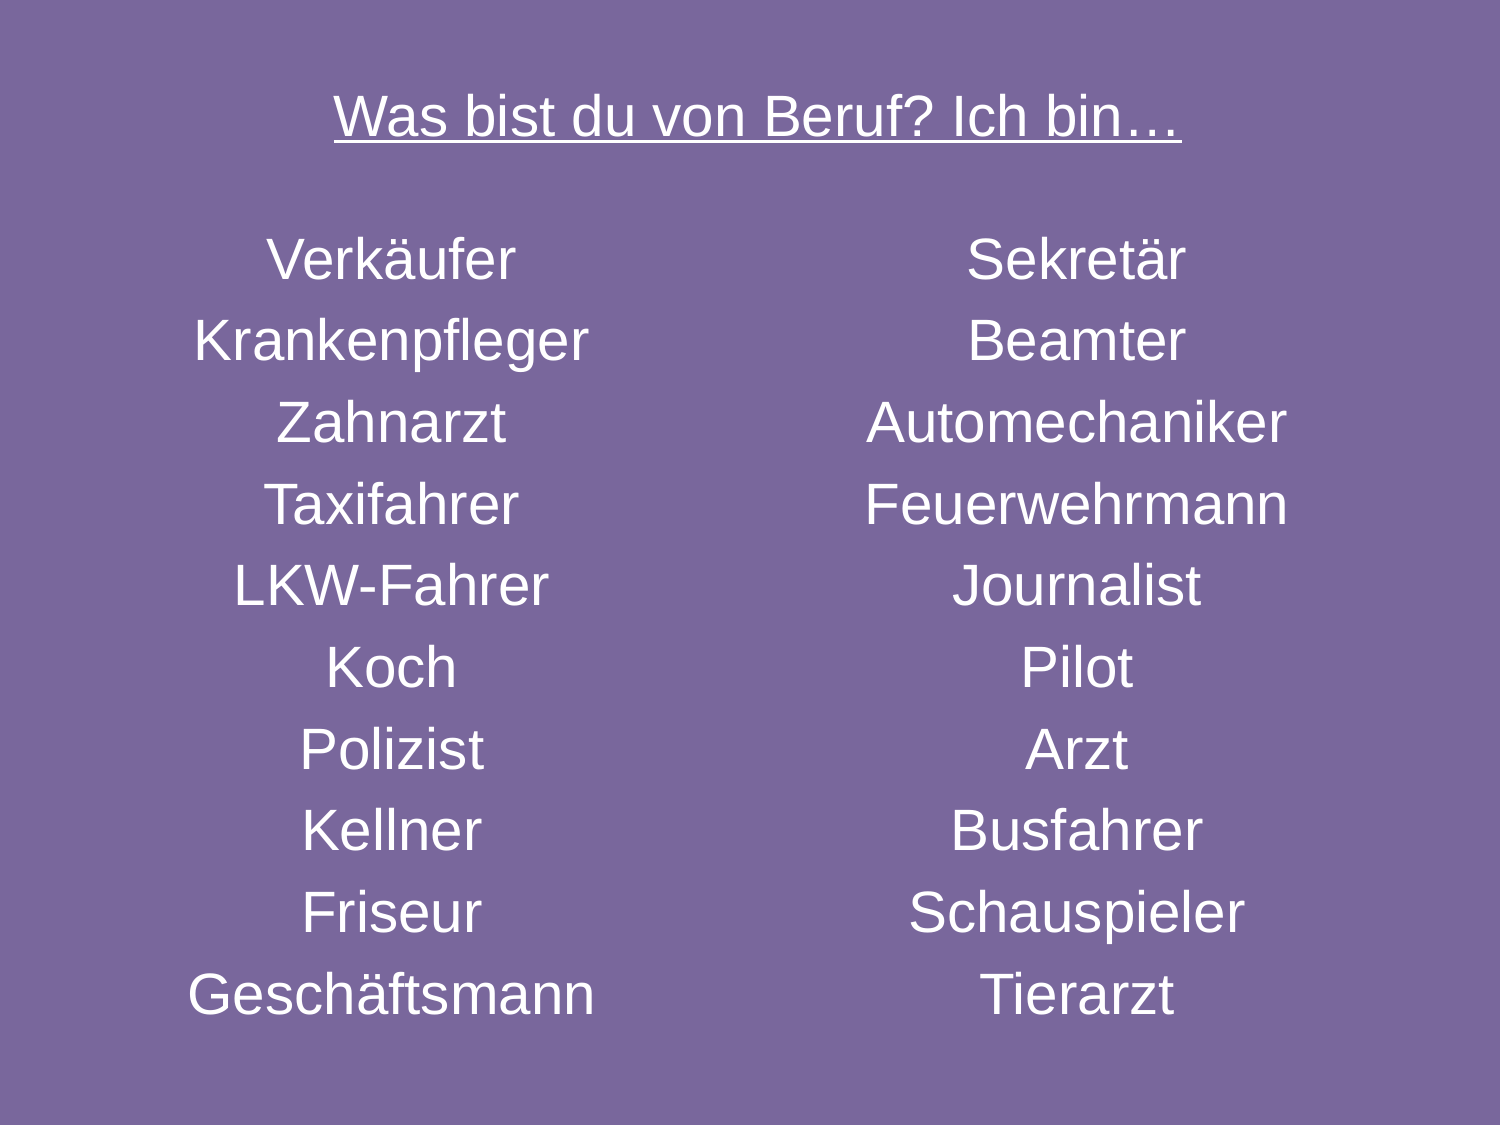

Was bist du von Beruf? Ich bin…

Verkäufer
Krankenpfleger
Zahnarzt
Taxifahrer
LKW-Fahrer
Koch
Polizist
Kellner
Friseur
Geschäftsmann

Sekretär
Beamter
Automechaniker
Feuerwehrmann
Journalist
Pilot
Arzt
Busfahrer
Schauspieler
Tierarzt

15